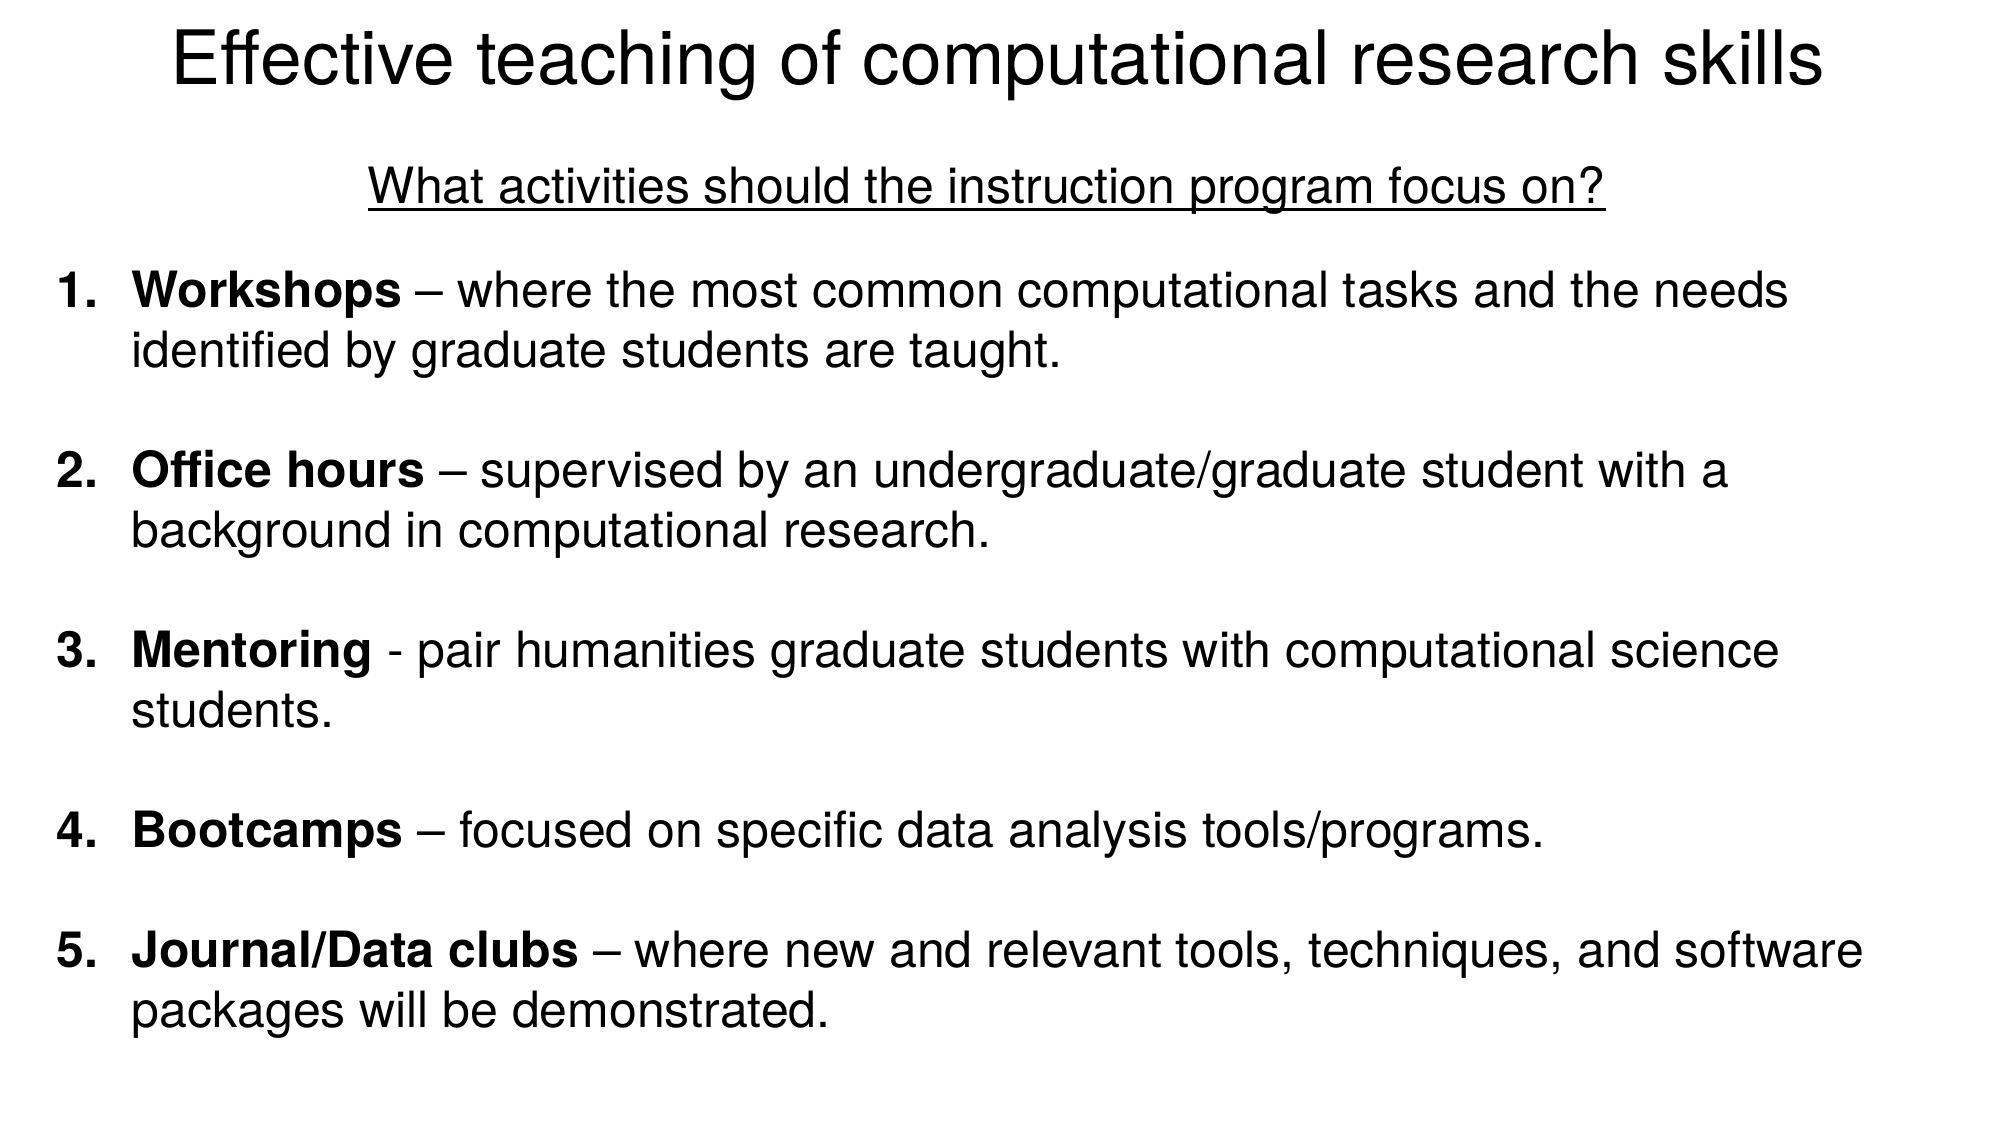

# Effective teaching of computational research skills
What activities should the instruction program focus on?
Workshops – where the most common computational tasks and the needs identified by graduate students are taught.

Office hours – supervised by an undergraduate/graduate student with a background in computational research.

Mentoring - pair humanities graduate students with computational science students.

Bootcamps – focused on specific data analysis tools/programs.

Journal/Data clubs – where new and relevant tools, techniques, and software packages will be demonstrated.